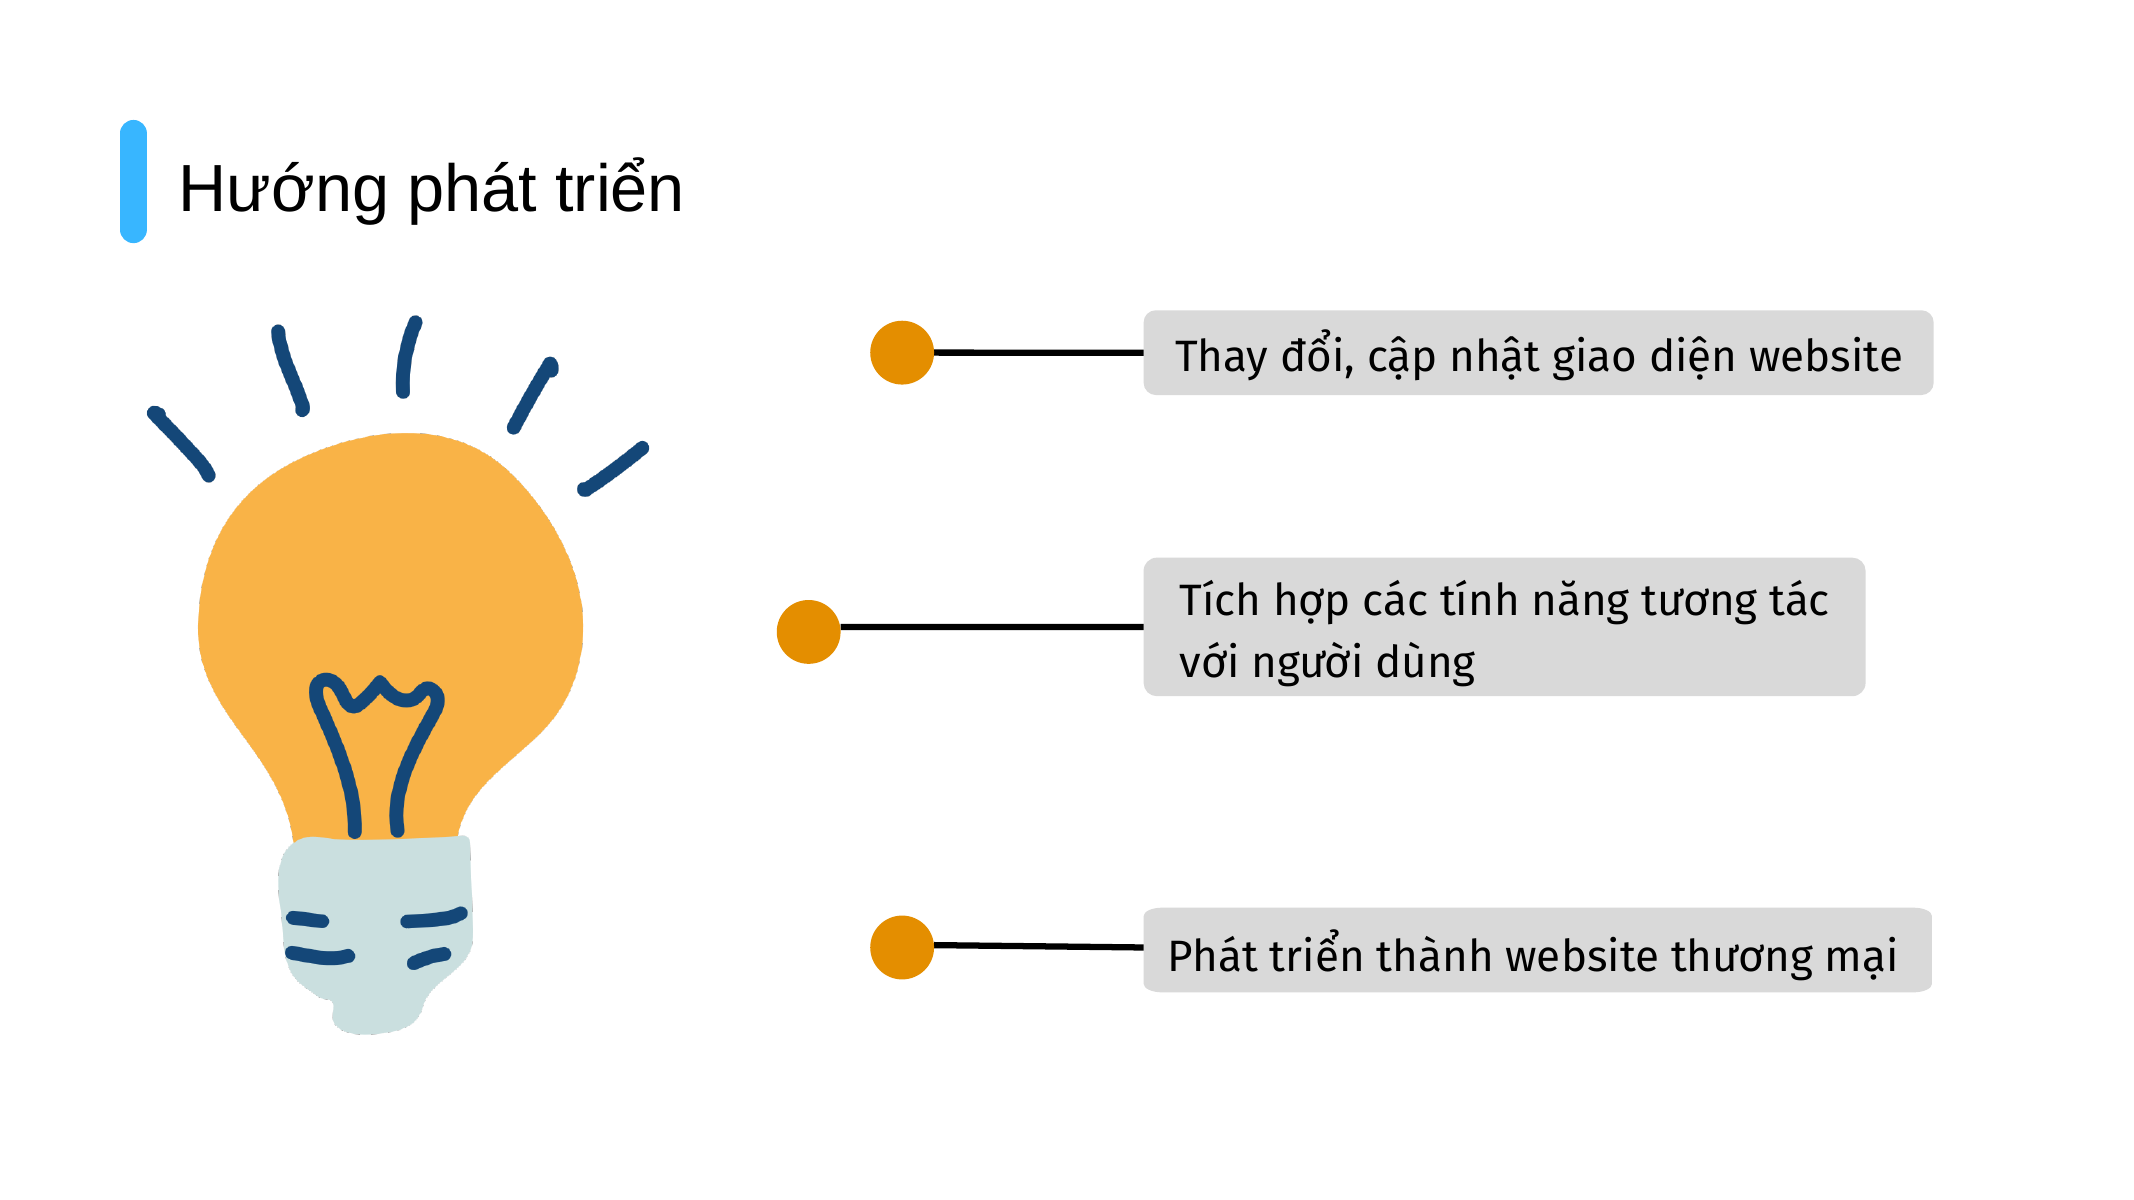

Hướng phát triển

Thay đổi, cập nhật giao diện website

Tích hợp các tính năng tương tác với người dùng

Phát triển thành website thương mại